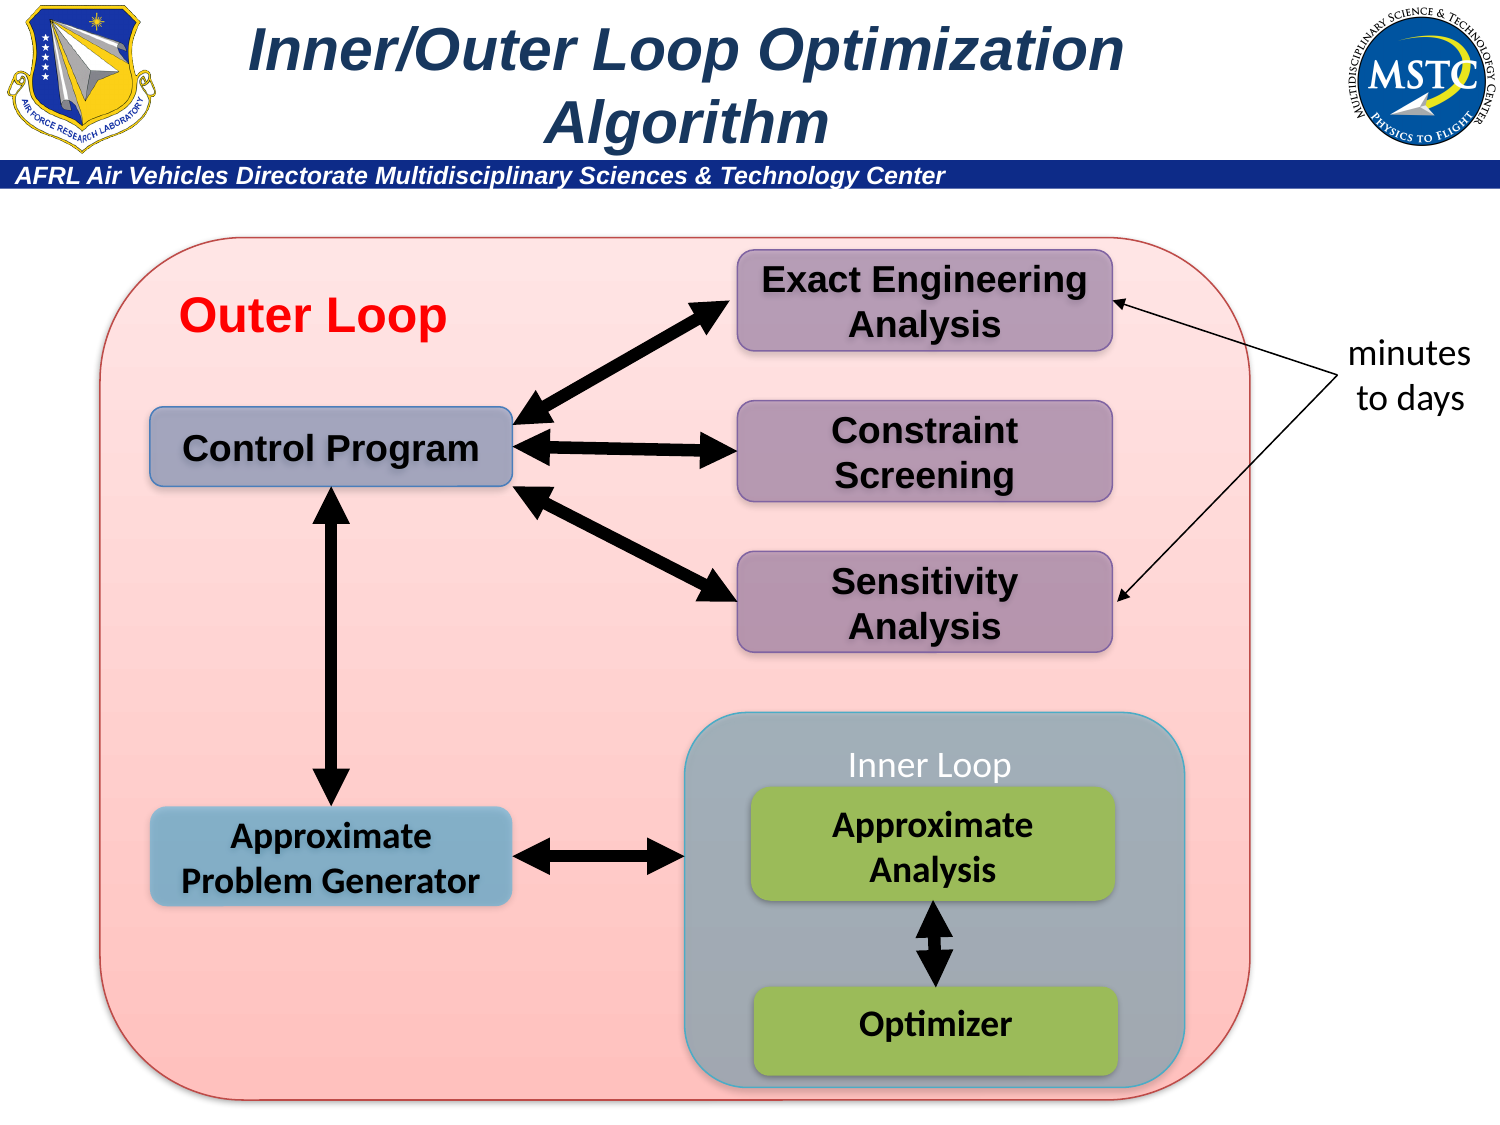

# Inner/Outer Loop Optimization Algorithm

Exact Engineering Analysis
Outer Loop
minutes
 to days
Constraint Screening
Control Program
Sensitivity Analysis

Inner Loop
Approximate Analysis
Approximate Problem Generator
Optimizer